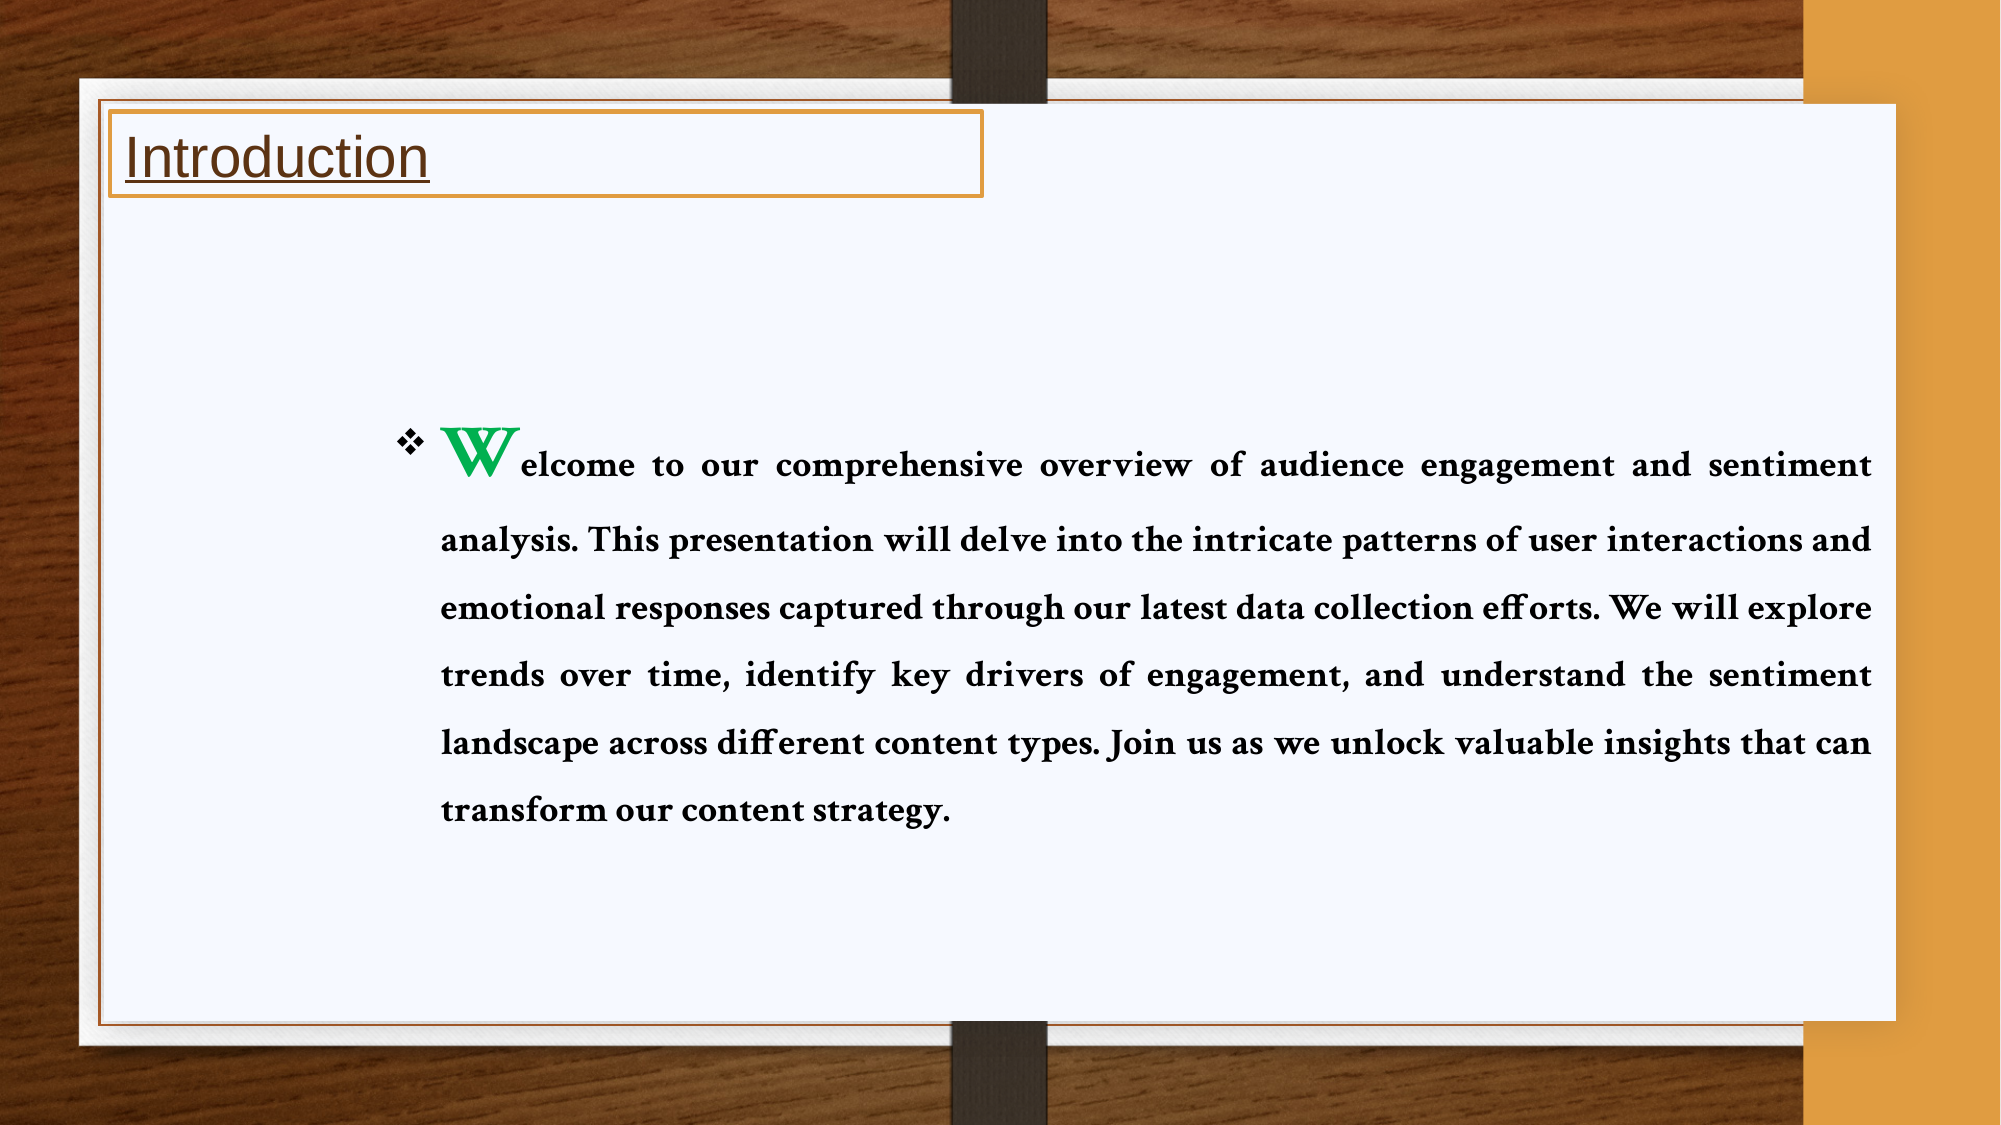

Introduction
Welcome to our comprehensive overview of audience engagement and sentiment analysis. This presentation will delve into the intricate patterns of user interactions and emotional responses captured through our latest data collection efforts. We will explore trends over time, identify key drivers of engagement, and understand the sentiment landscape across different content types. Join us as we unlock valuable insights that can transform our content strategy.